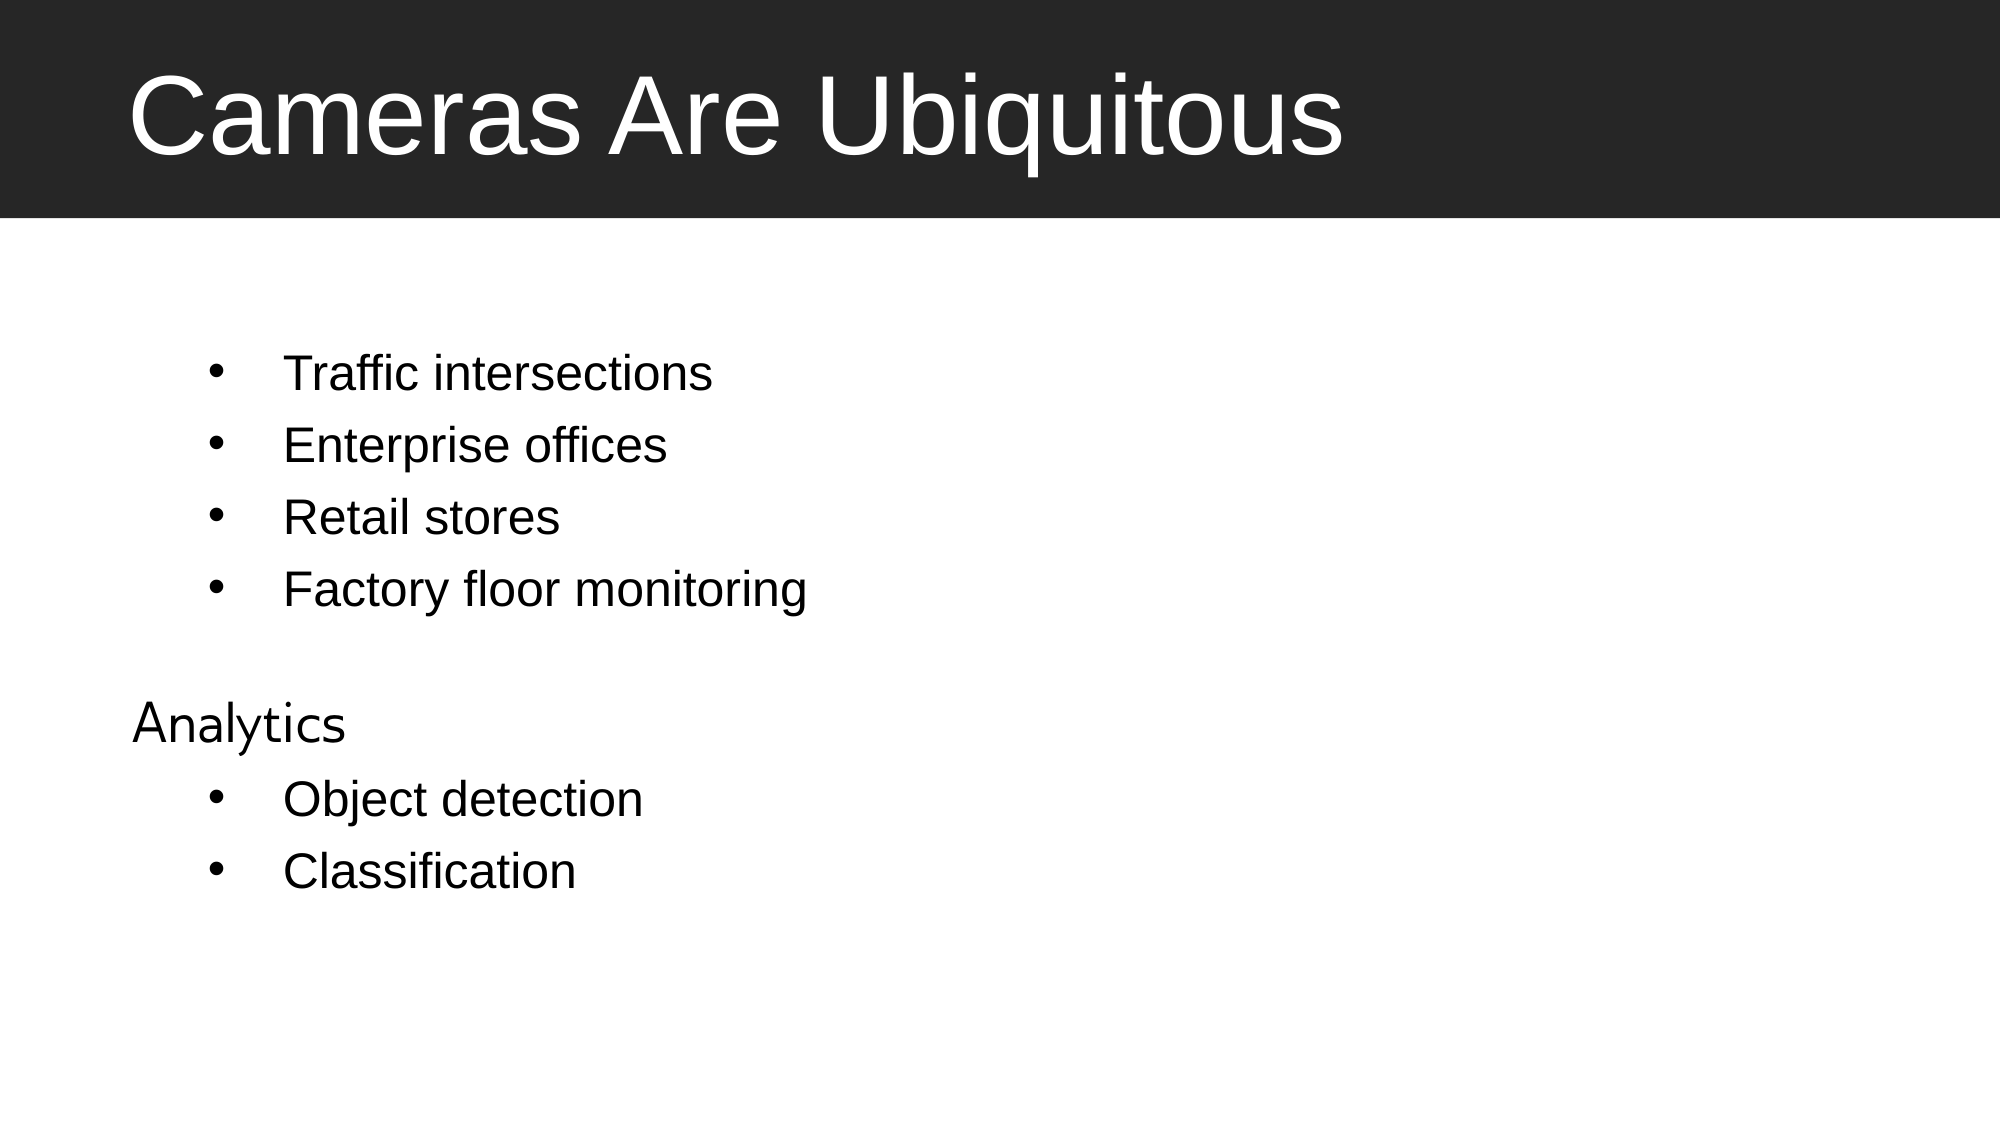

# Cameras Are Ubiquitous
Traffic intersections
Enterprise offices
Retail stores
Factory floor monitoring

Analytics
Object detection
Classification